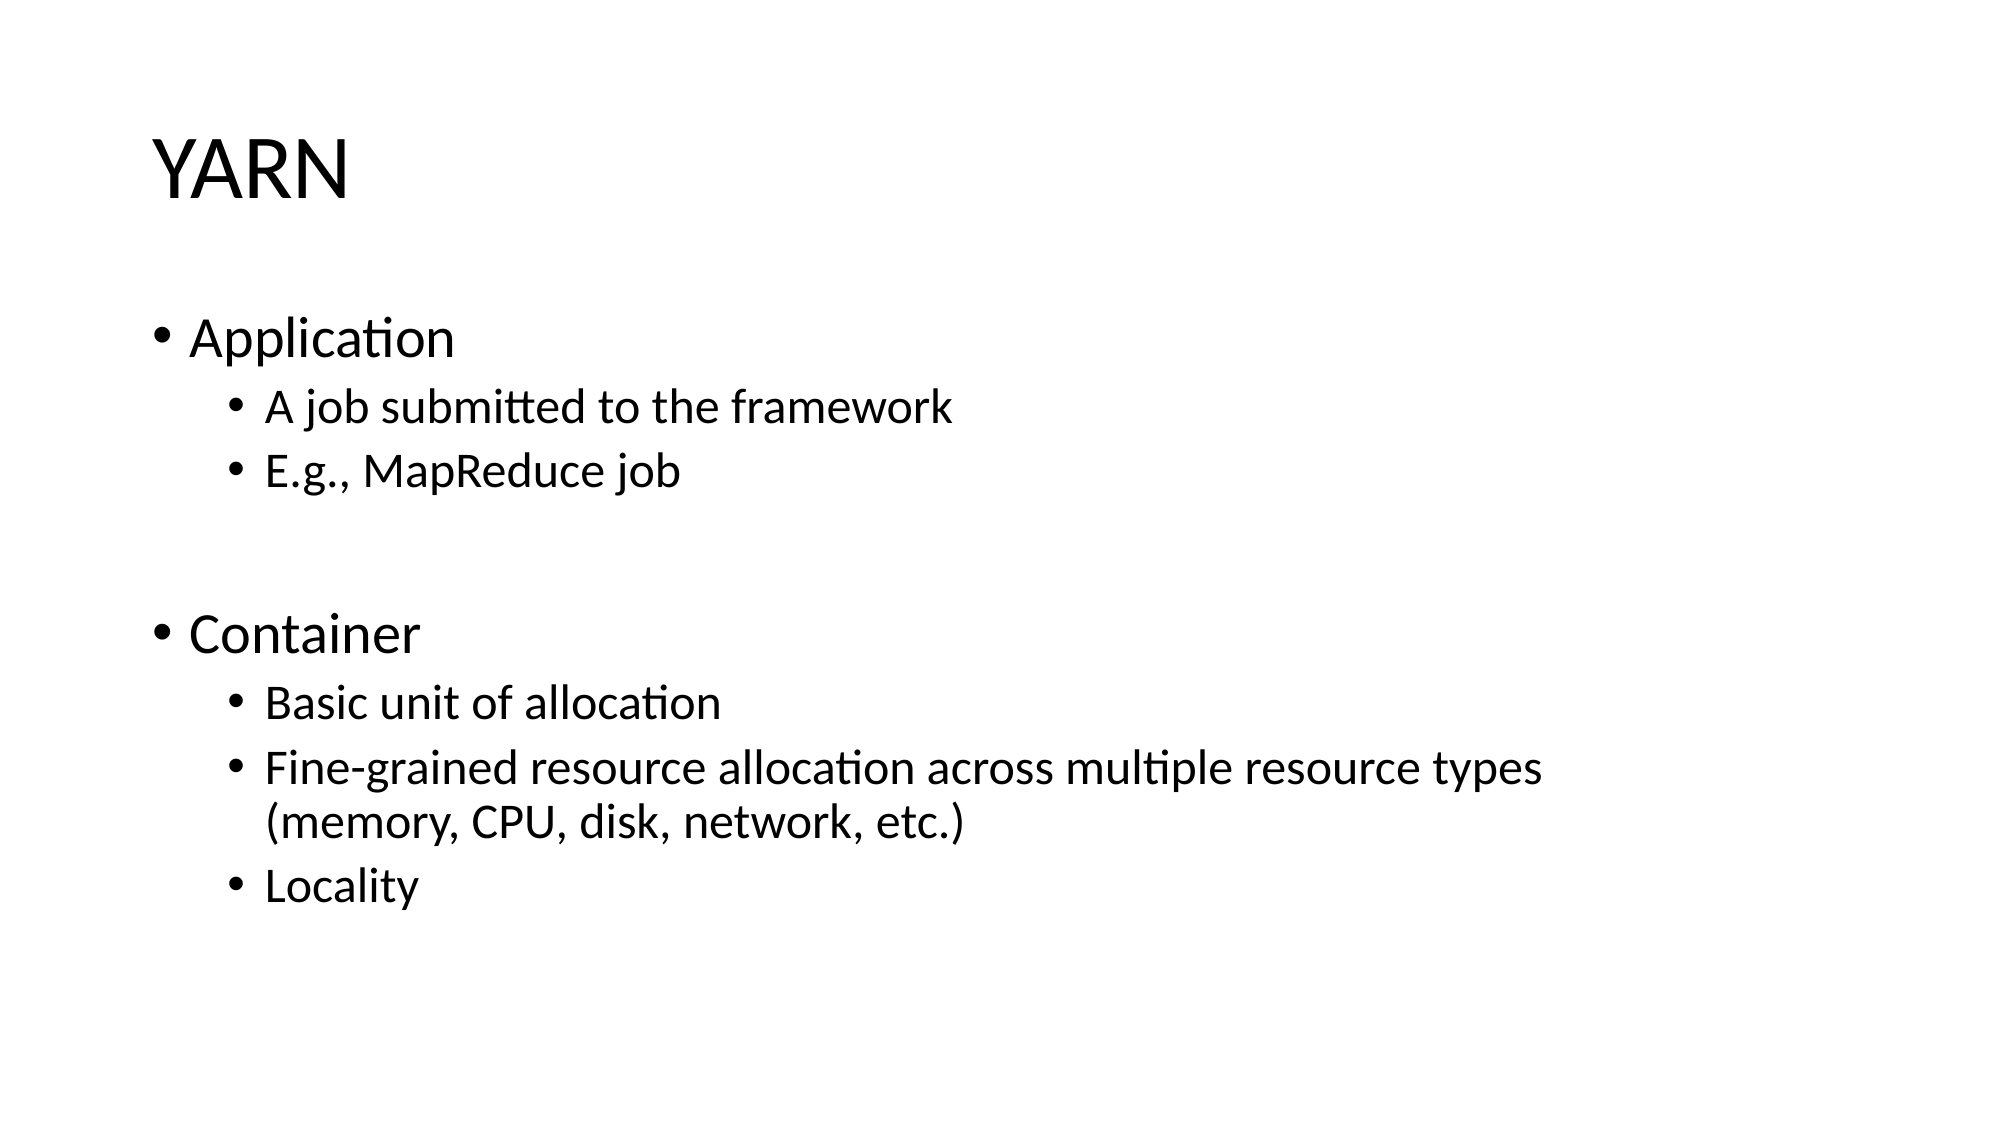

# YARN
Application
A job submitted to the framework
E.g., MapReduce job

Container
Basic unit of allocation
Fine-grained resource allocation across multiple resource types
(memory, CPU, disk, network, etc.)
Locality